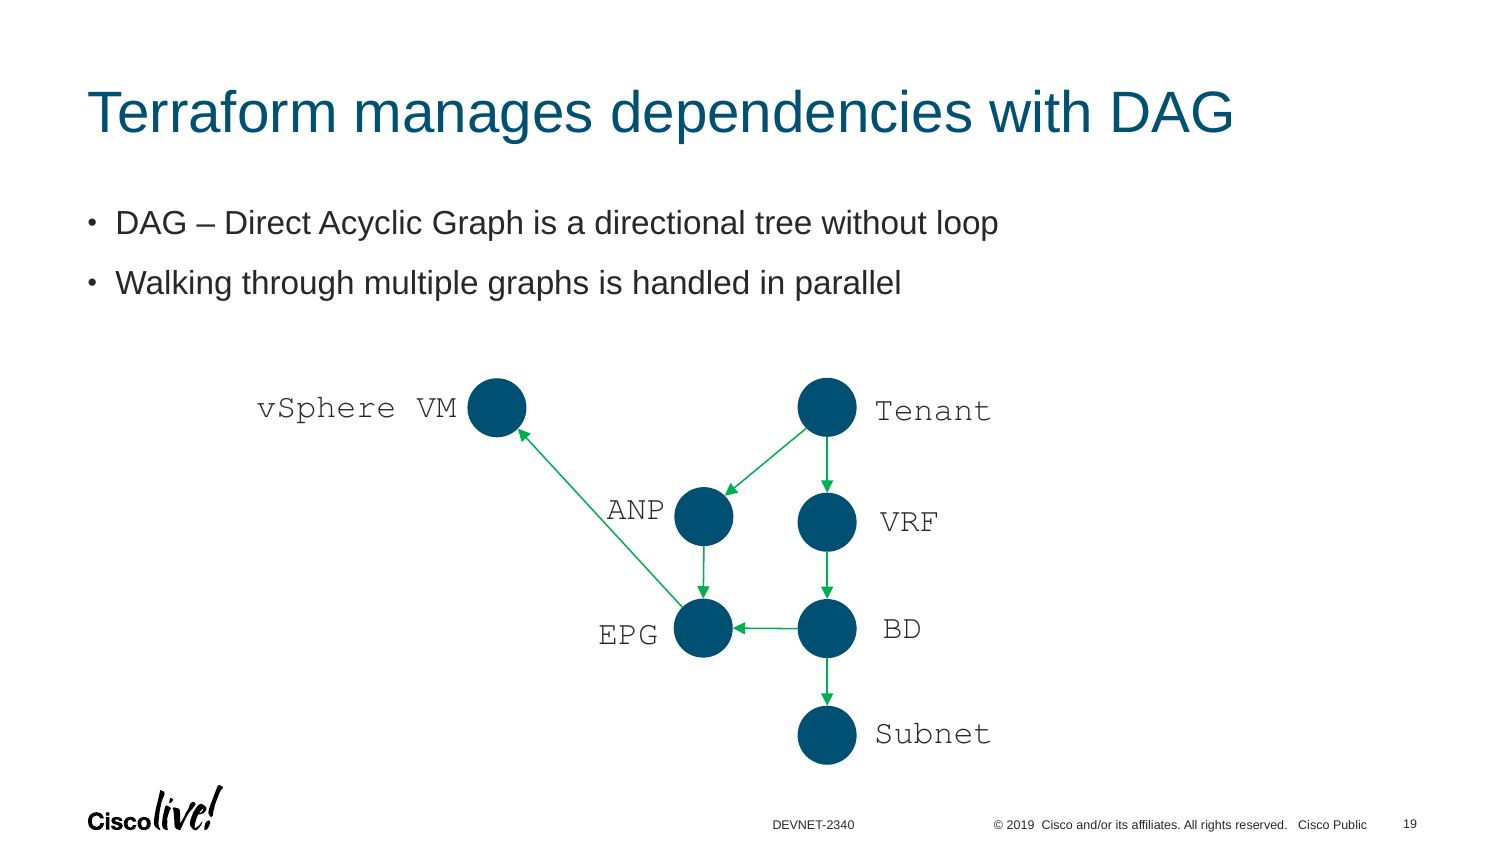

# Terraform manages dependencies with DAG
DAG – Direct Acyclic Graph is a directional tree without loop
Walking through multiple graphs is handled in parallel

vSphere VM
Tenant
ANP

VRF

BD
EPG

Subnet
19
DEVNET-2340